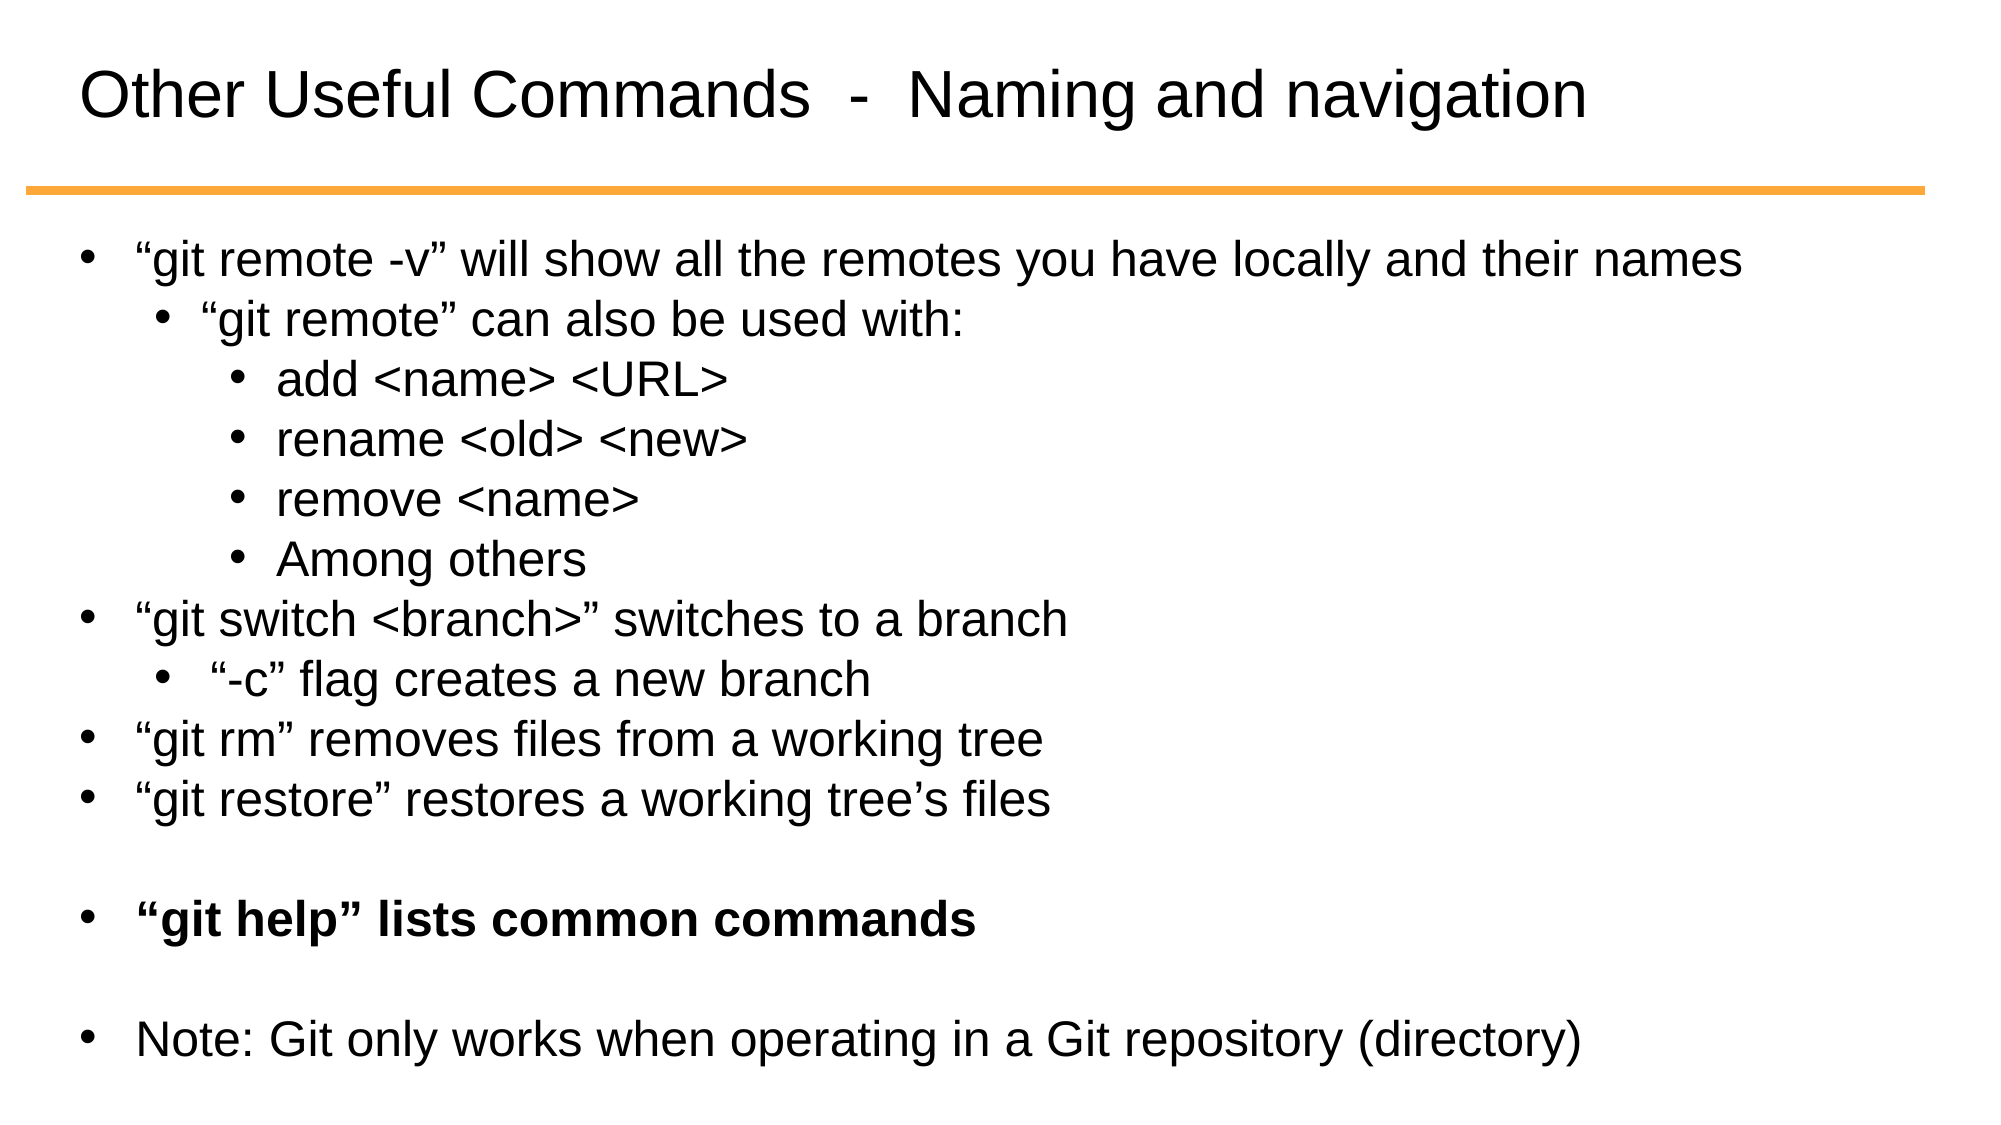

Other Useful Commands  -  Naming and navigation
“git remote -v” will show all the remotes you have locally and their names
“git remote” can also be used with:
add <name> <URL>
rename <old> <new>
remove <name>
Among others
“git switch <branch>” switches to a branch
“-c” flag creates a new branch
“git rm” removes files from a working tree
“git restore” restores a working tree’s files

“git help” lists common commands

Note: Git only works when operating in a Git repository (directory)